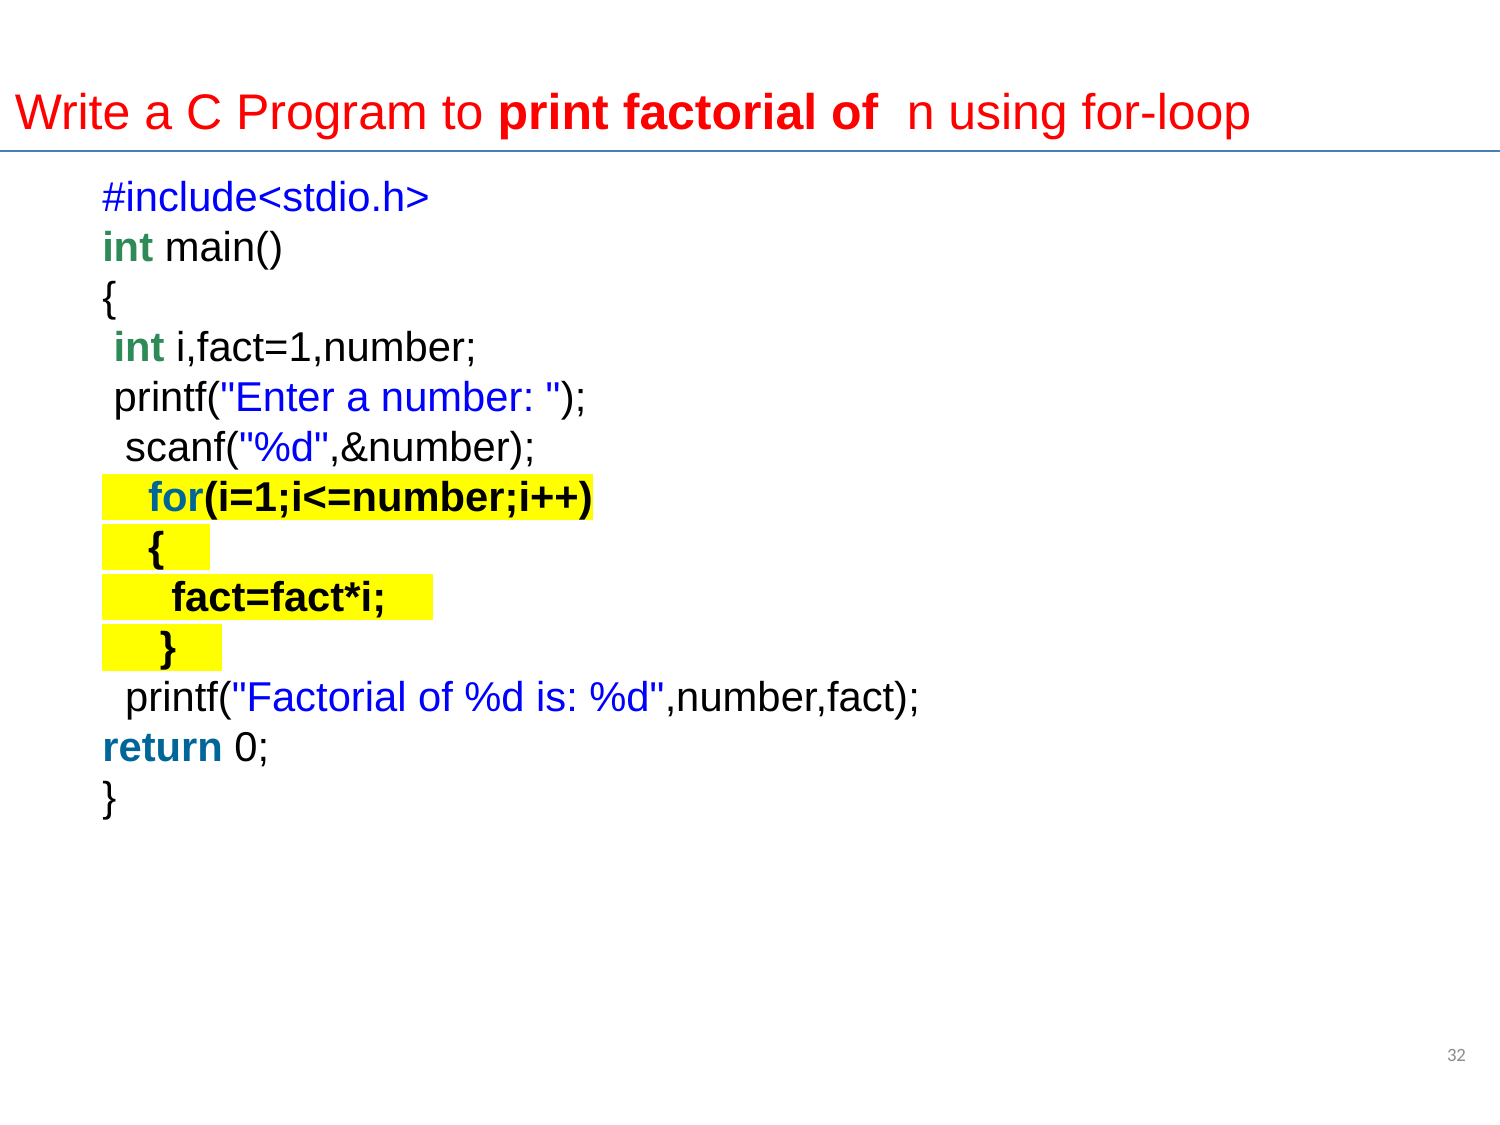

Write a C Program to print factorial of  n using for-loop
#include<stdio.h>
int main()
{
 int i,fact=1,number;
 printf("Enter a number: ");
  scanf("%d",&number);
    for(i=1;i<=number;i++)
    {
      fact=fact*i;
     }
  printf("Factorial of %d is: %d",number,fact);
return 0;
}

32